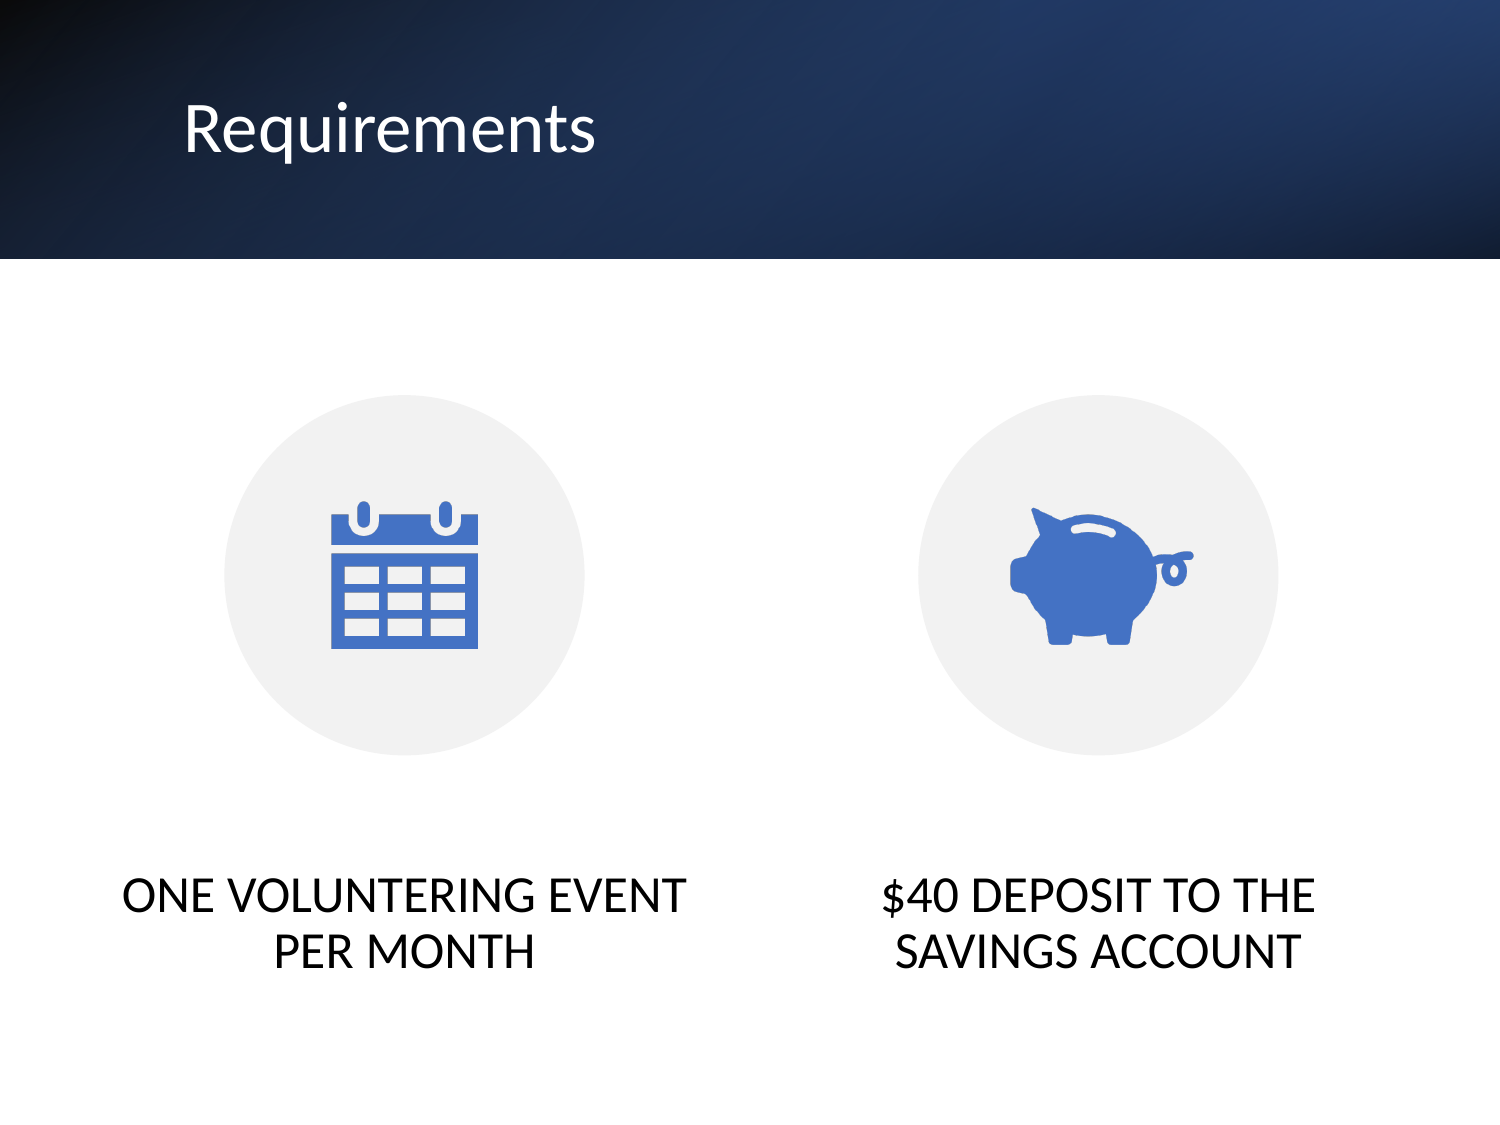

# Requirements
One voluntering event per month
$40 Deposit to the savings account